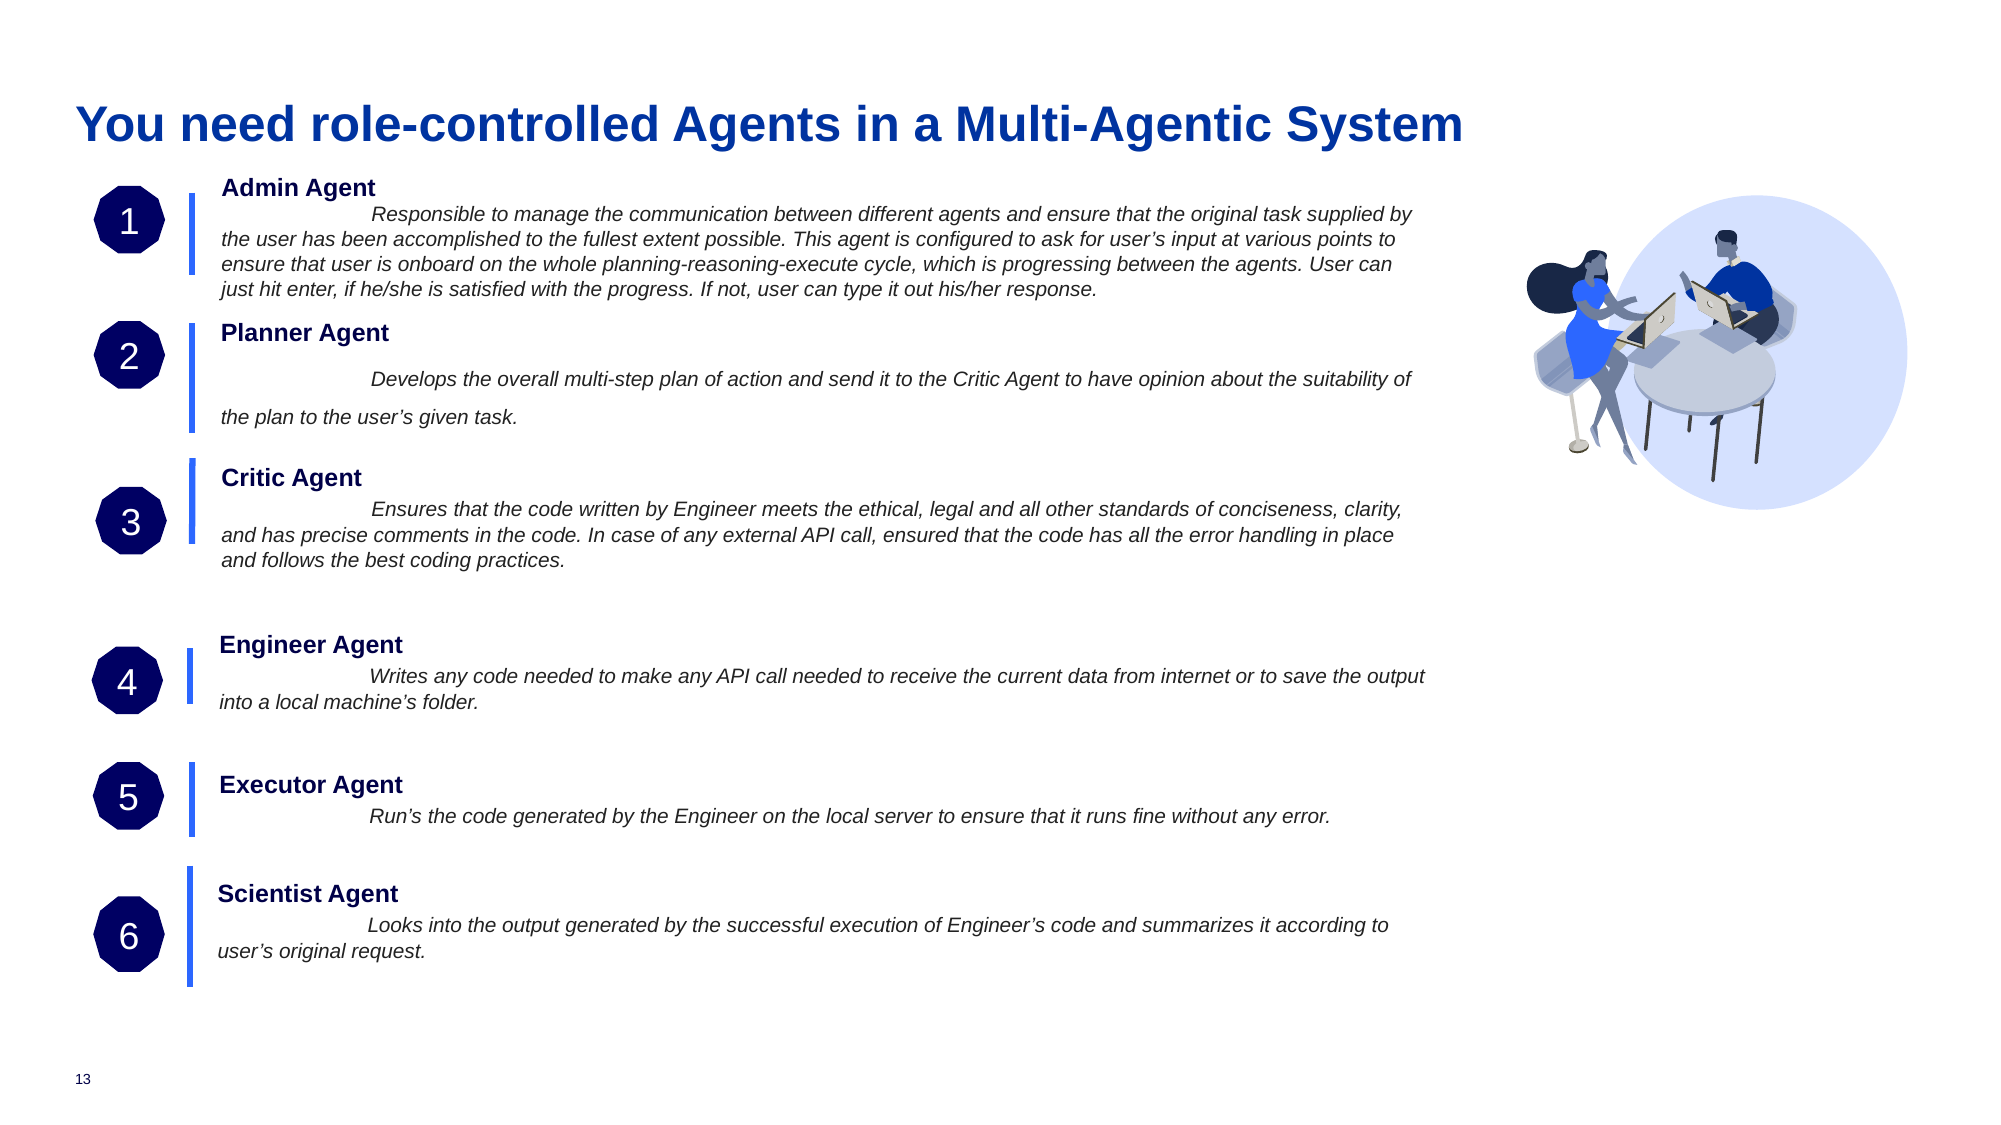

# You need role-controlled Agents in a Multi-Agentic System
1
Admin Agent
	Responsible to manage the communication between different agents and ensure that the original task supplied by the user has been accomplished to the fullest extent possible. This agent is configured to ask for user’s input at various points to ensure that user is onboard on the whole planning-reasoning-execute cycle, which is progressing between the agents. User can just hit enter, if he/she is satisfied with the progress. If not, user can type it out his/her response.

2
Planner Agent
	Develops the overall multi-step plan of action and send it to the Critic Agent to have opinion about the suitability of the plan to the user’s given task.

Critic Agent
	Ensures that the code written by Engineer meets the ethical, legal and all other standards of conciseness, clarity, and has precise comments in the code. In case of any external API call, ensured that the code has all the error handling in place and follows the best coding practices.

3
4
Engineer Agent
	Writes any code needed to make any API call needed to receive the current data from internet or to save the output into a local machine’s folder.
5
Executor Agent
	Run’s the code generated by the Engineer on the local server to ensure that it runs fine without any error.
Scientist Agent
	Looks into the output generated by the successful execution of Engineer’s code and summarizes it according to user’s original request.

6

13